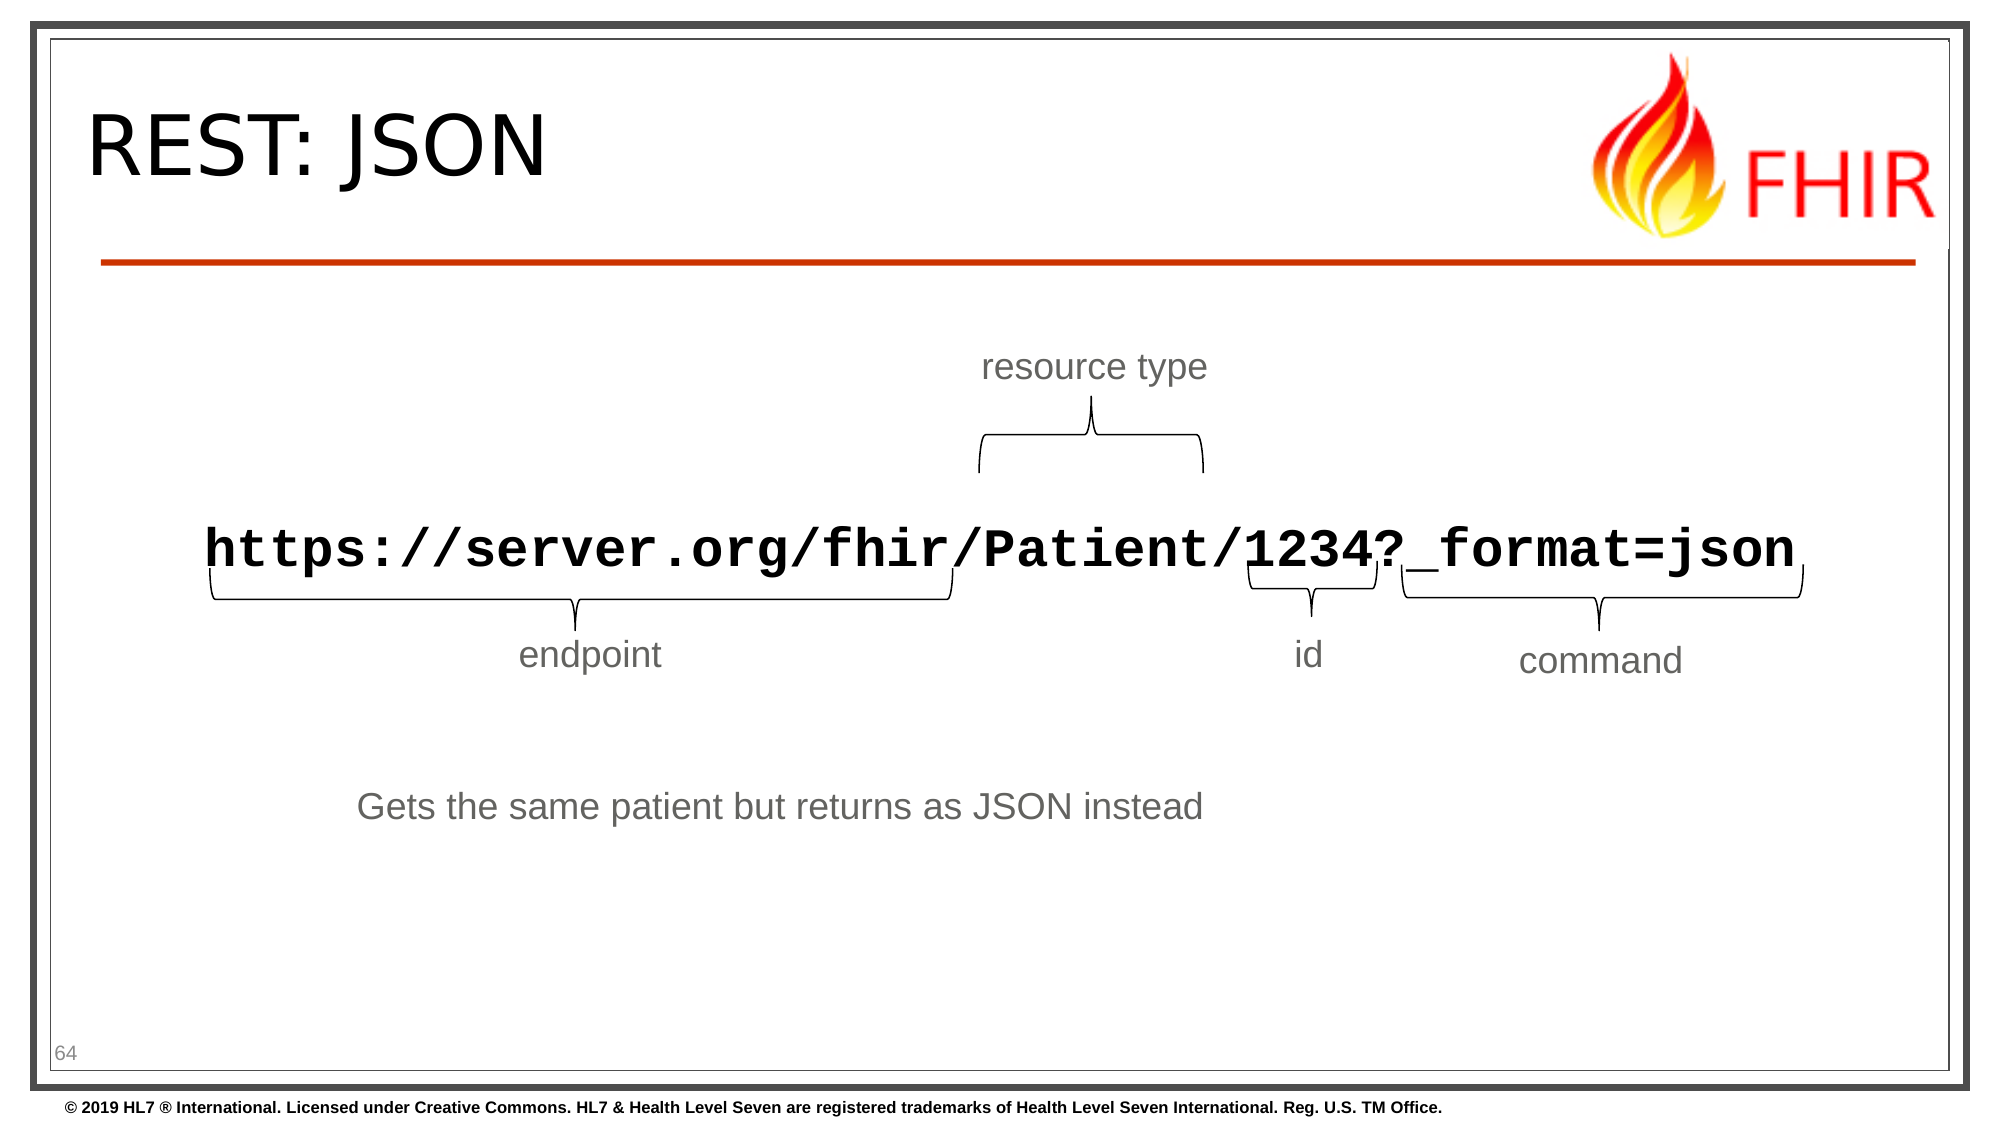

# REST: JSON

https://server.org/fhir/Patient/1234?_format=json

resource type

id
endpoint
command
Gets the same patient but returns as JSON instead
64